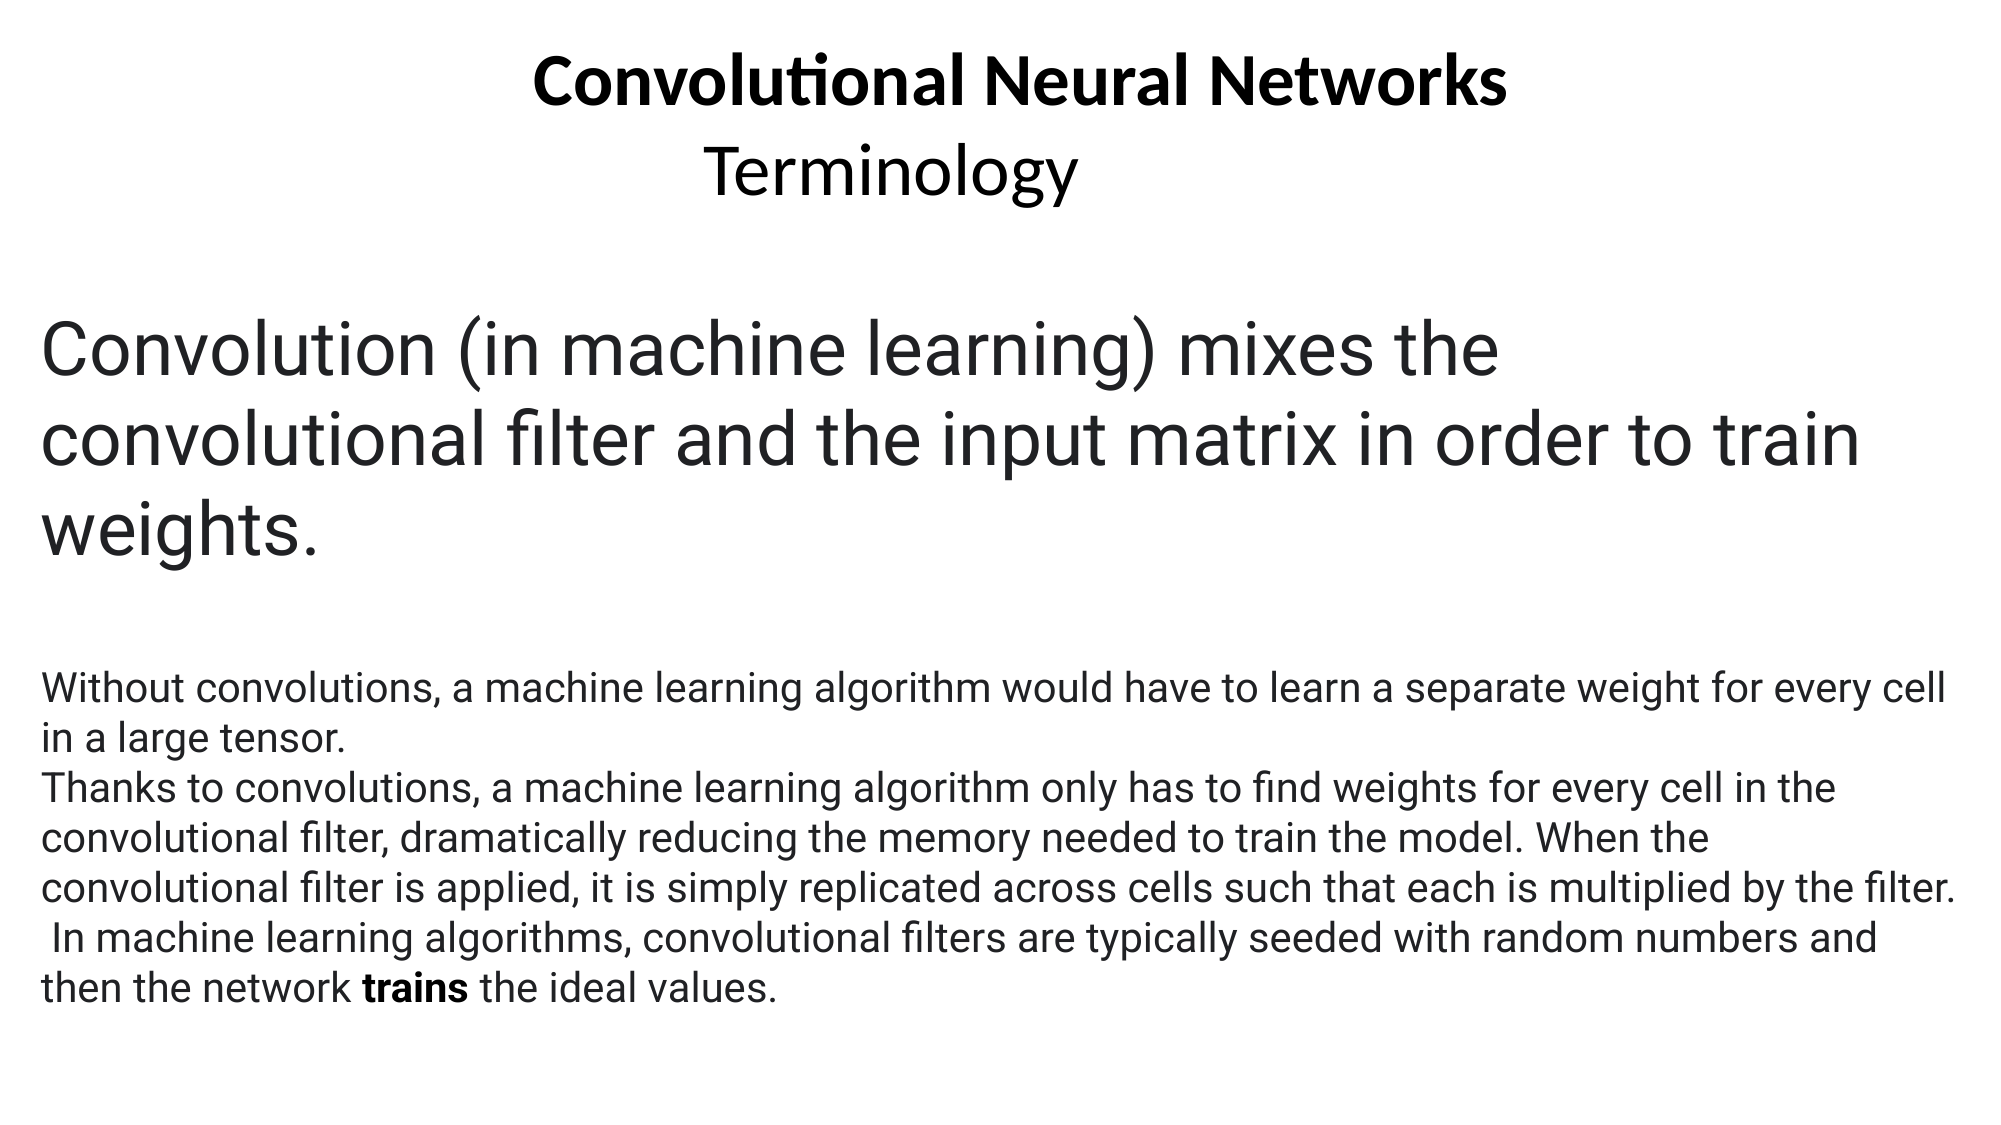

Convolutional Neural Networks
                                       Terminology

Convolution (in machine learning) mixes the convolutional filter and the input matrix in order to train weights.

Without convolutions, a machine learning algorithm would have to learn a separate weight for every cell in a large tensor.
Thanks to convolutions, a machine learning algorithm only has to find weights for every cell in the convolutional filter, dramatically reducing the memory needed to train the model. When the convolutional filter is applied, it is simply replicated across cells such that each is multiplied by the filter.  In machine learning algorithms, convolutional filters are typically seeded with random numbers and then the network trains the ideal values.